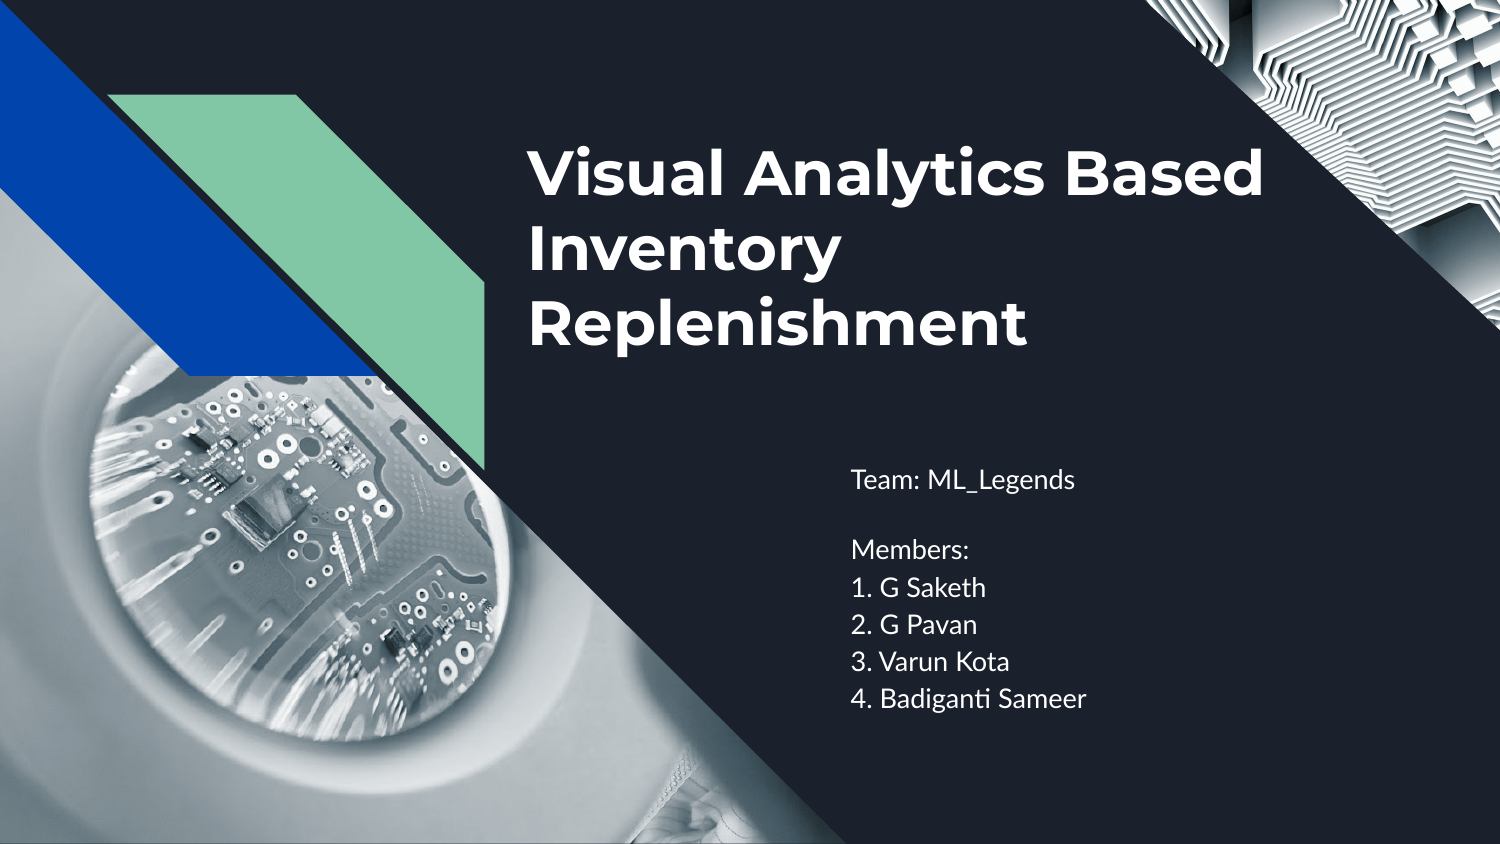

# Visual Analytics Based Inventory Replenishment
Team: ML_Legends
Members:
1. G Saketh
2. G Pavan
3. Varun Kota
4. Badiganti Sameer